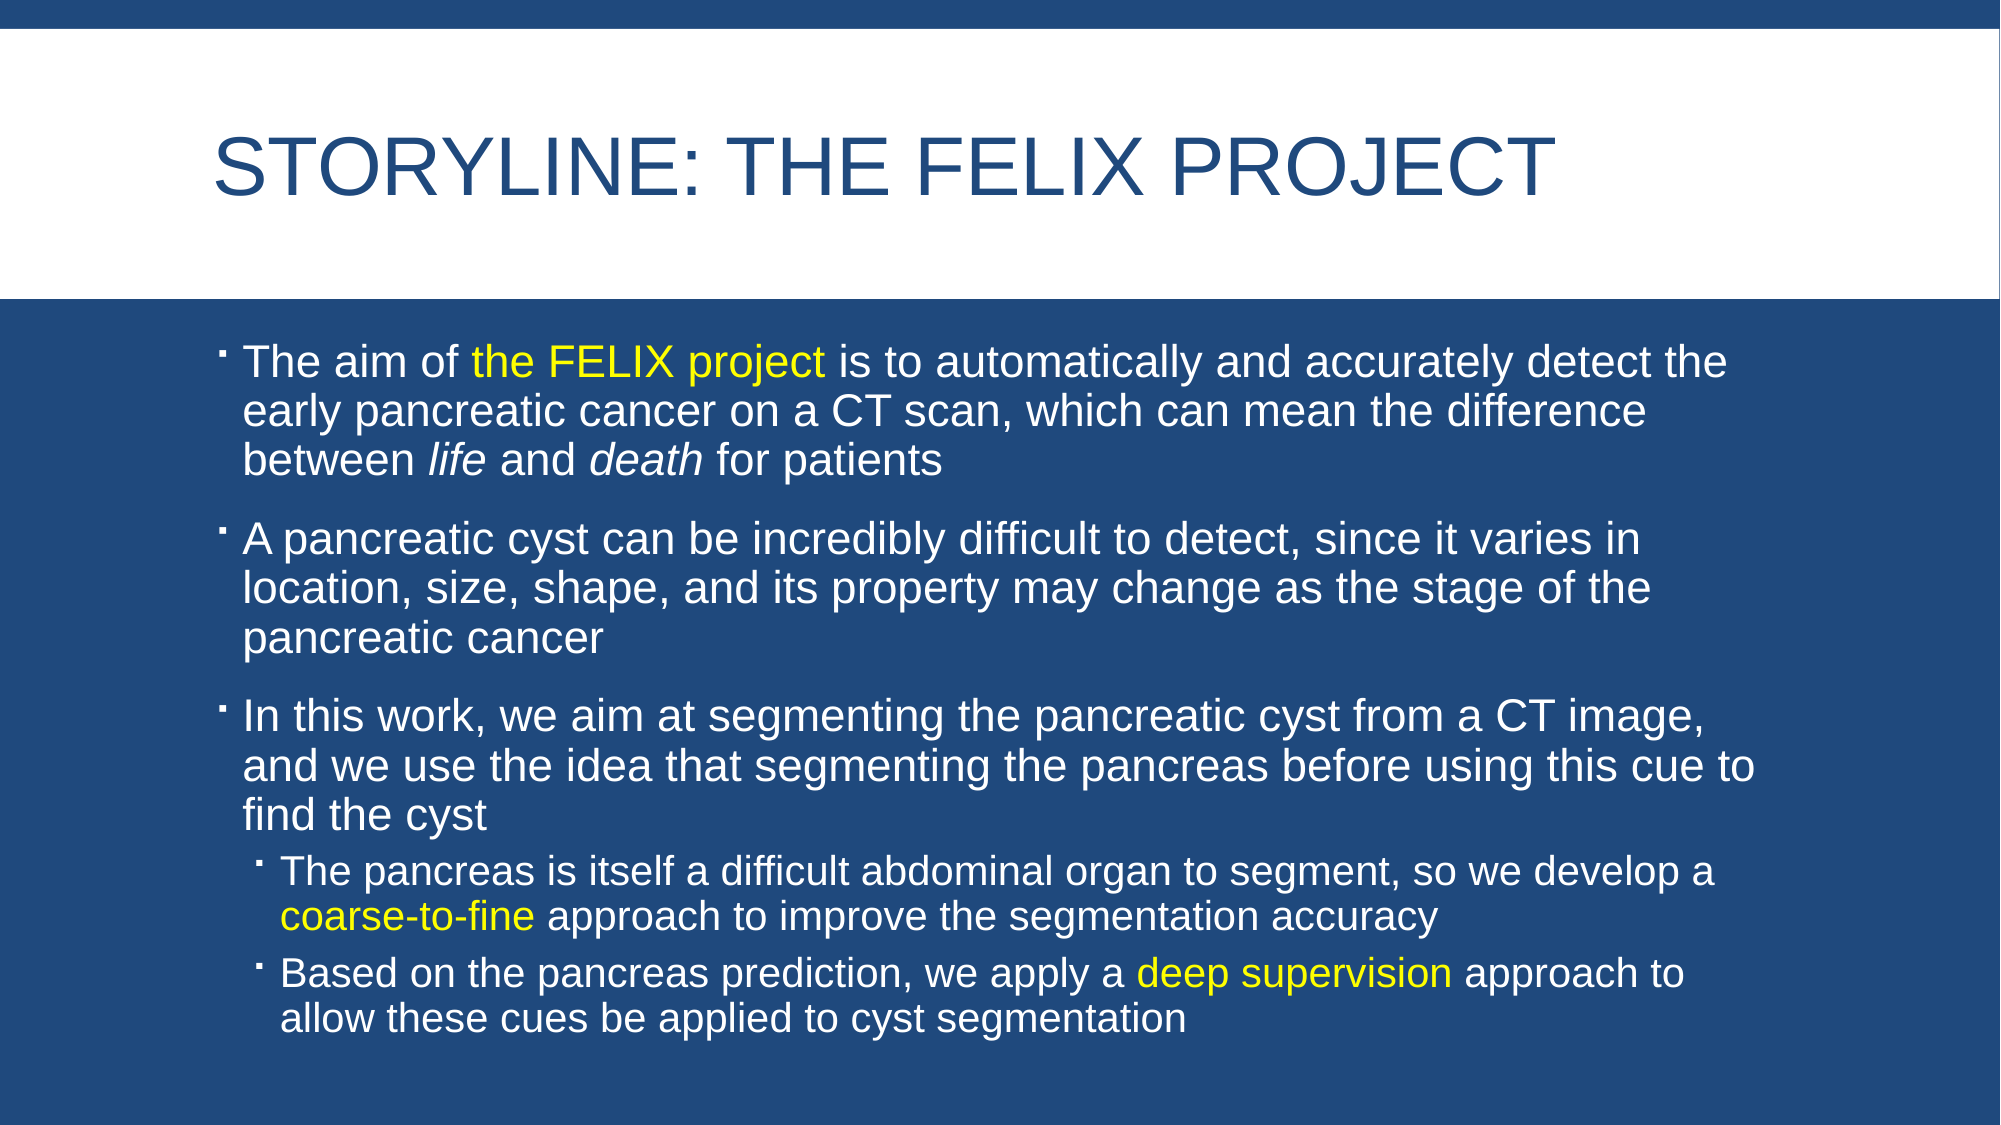

# Storyline: the FELIX Project
The aim of the FELIX project is to automatically and accurately detect the early pancreatic cancer on a CT scan, which can mean the difference between life and death for patients
A pancreatic cyst can be incredibly difficult to detect, since it varies in location, size, shape, and its property may change as the stage of the pancreatic cancer
In this work, we aim at segmenting the pancreatic cyst from a CT image, and we use the idea that segmenting the pancreas before using this cue to find the cyst
The pancreas is itself a difficult abdominal organ to segment, so we develop a coarse-to-fine approach to improve the segmentation accuracy
Based on the pancreas prediction, we apply a deep supervision approach to allow these cues be applied to cyst segmentation